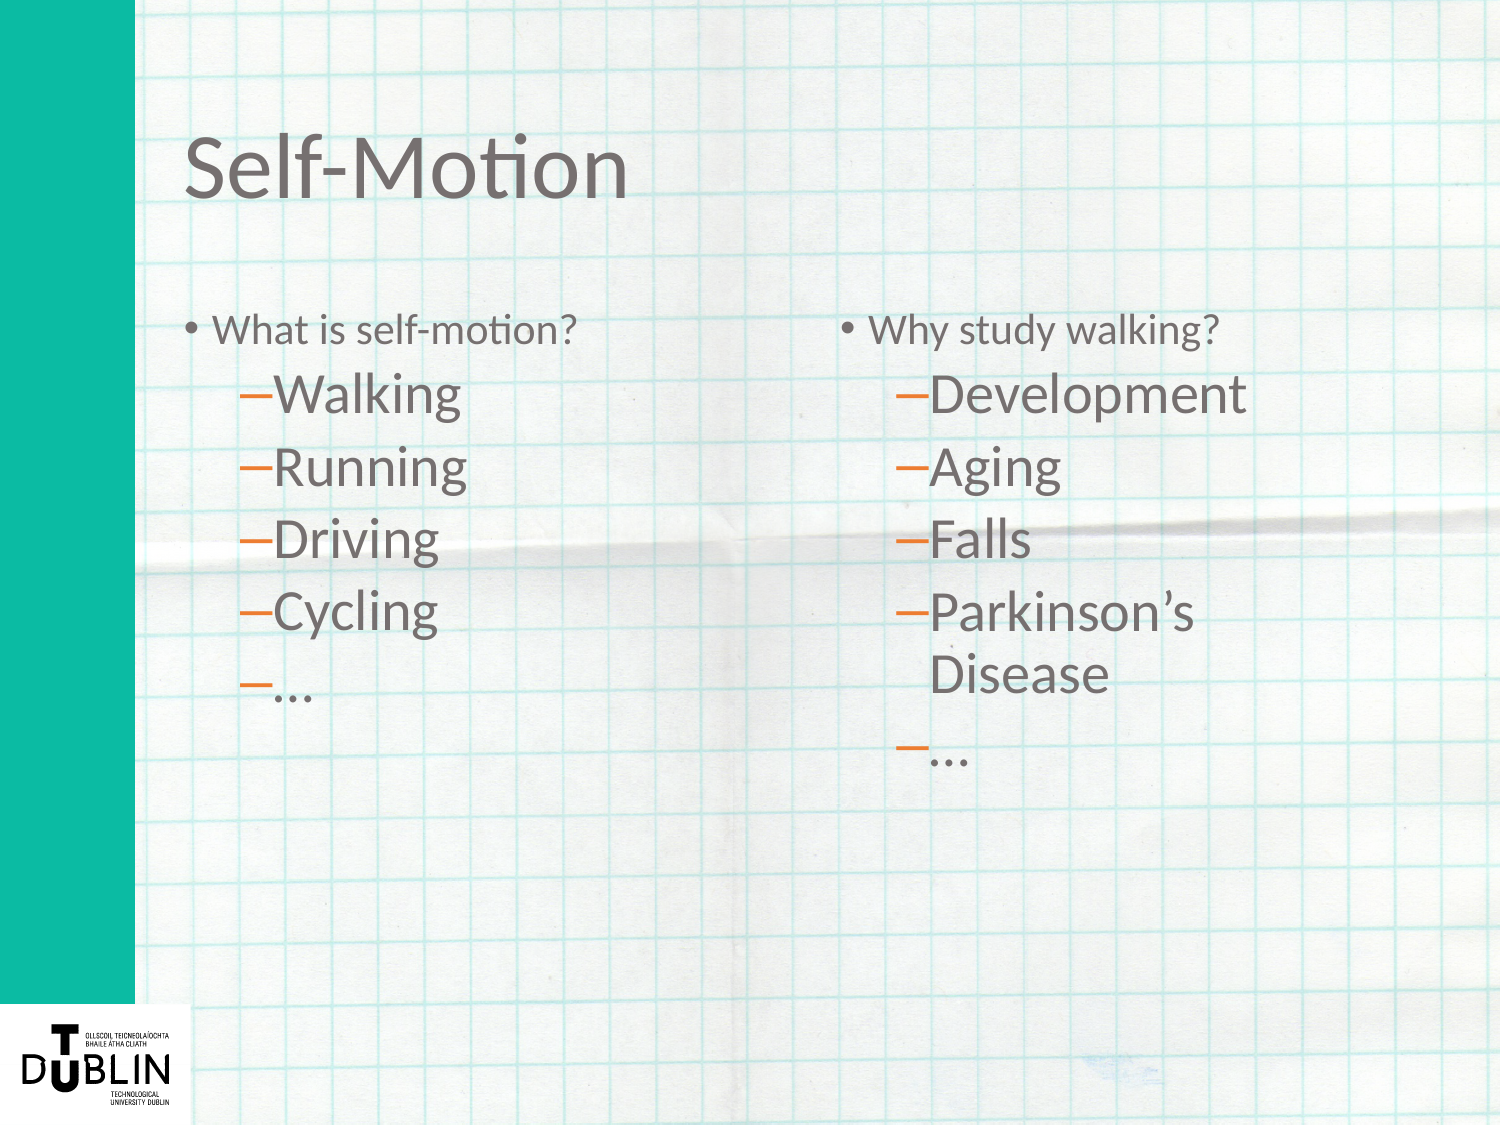

# Self-Motion
What is self-motion?
Walking
Running
Driving
Cycling
…

Why study walking?
Development
Aging
Falls
Parkinson’s Disease
…